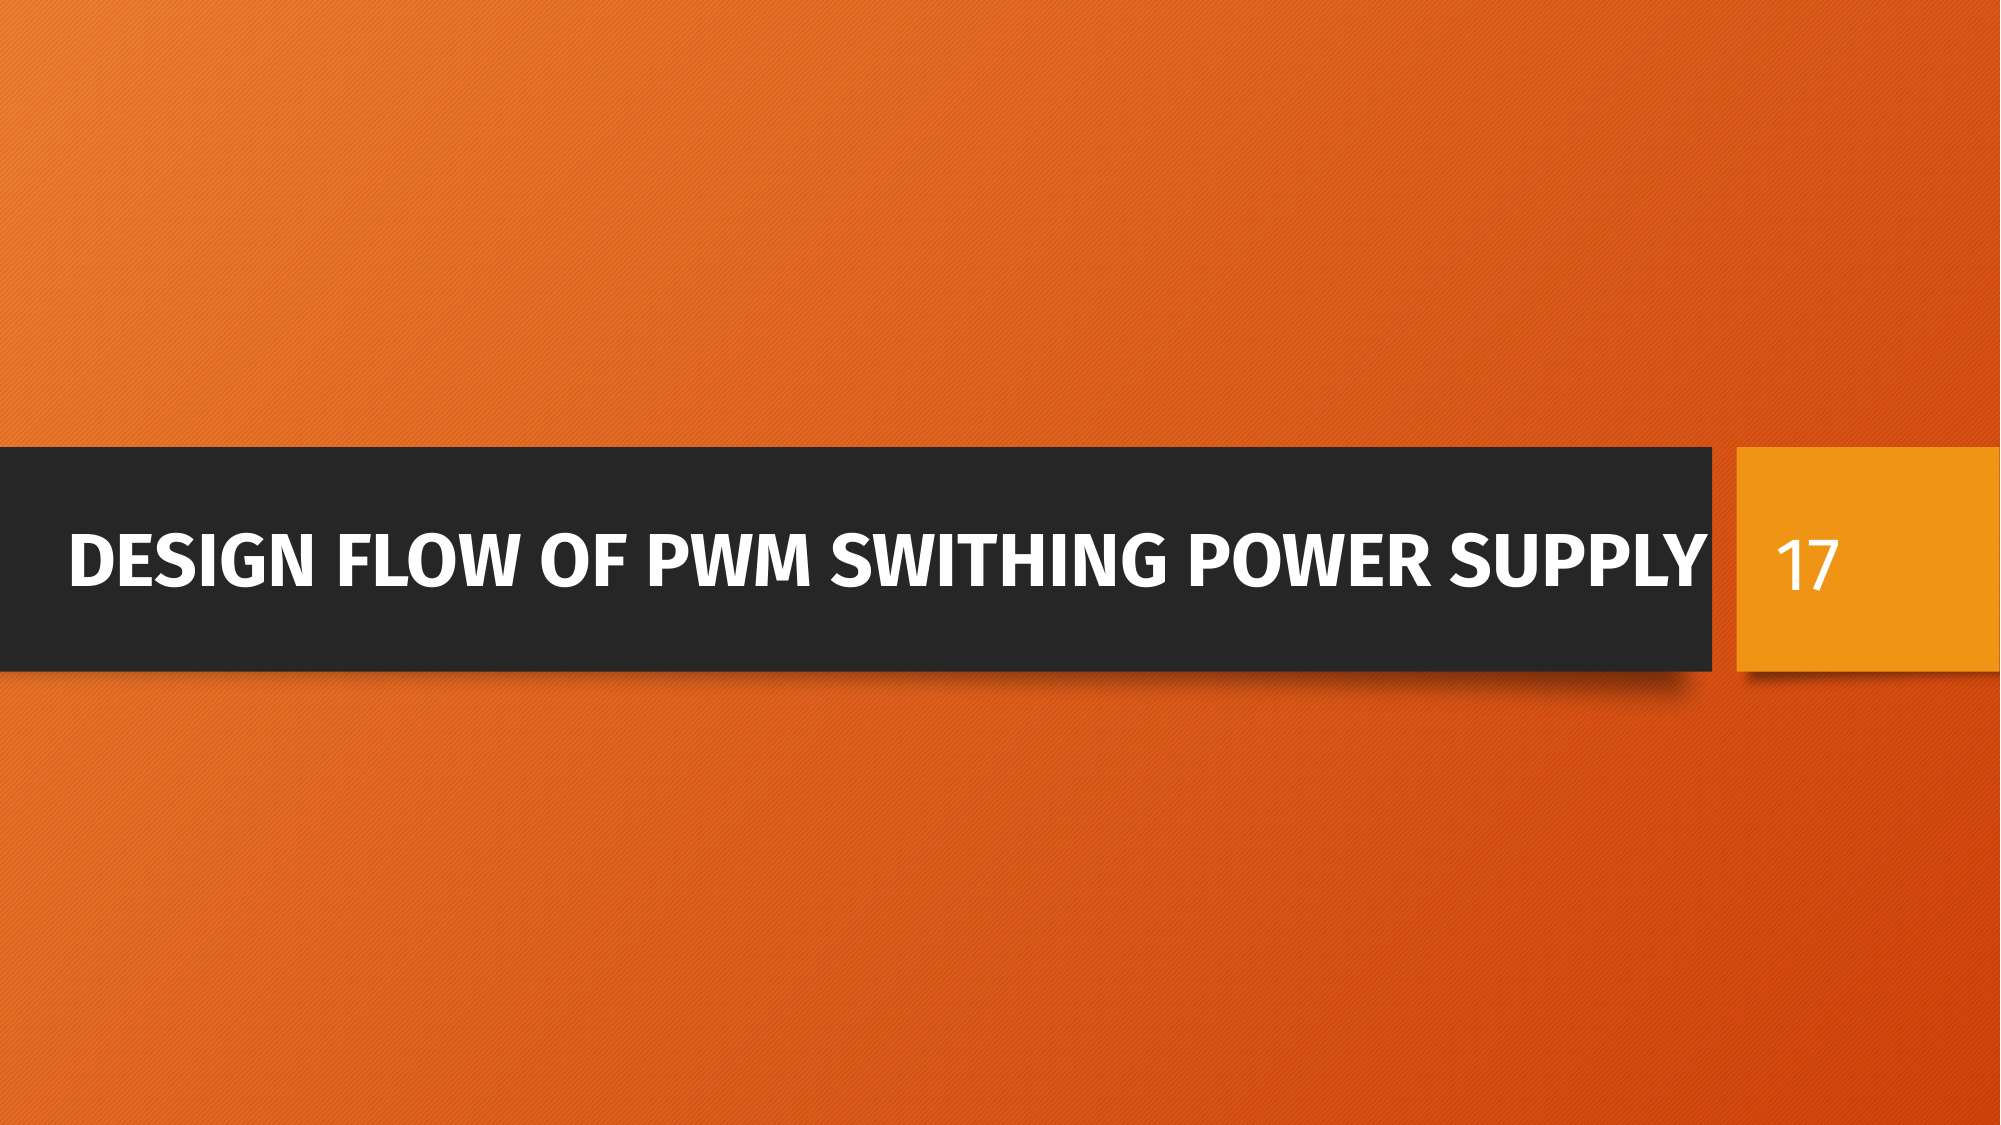

17
# DESIGN FLOW OF PWM SWITHING POWER SUPPLY